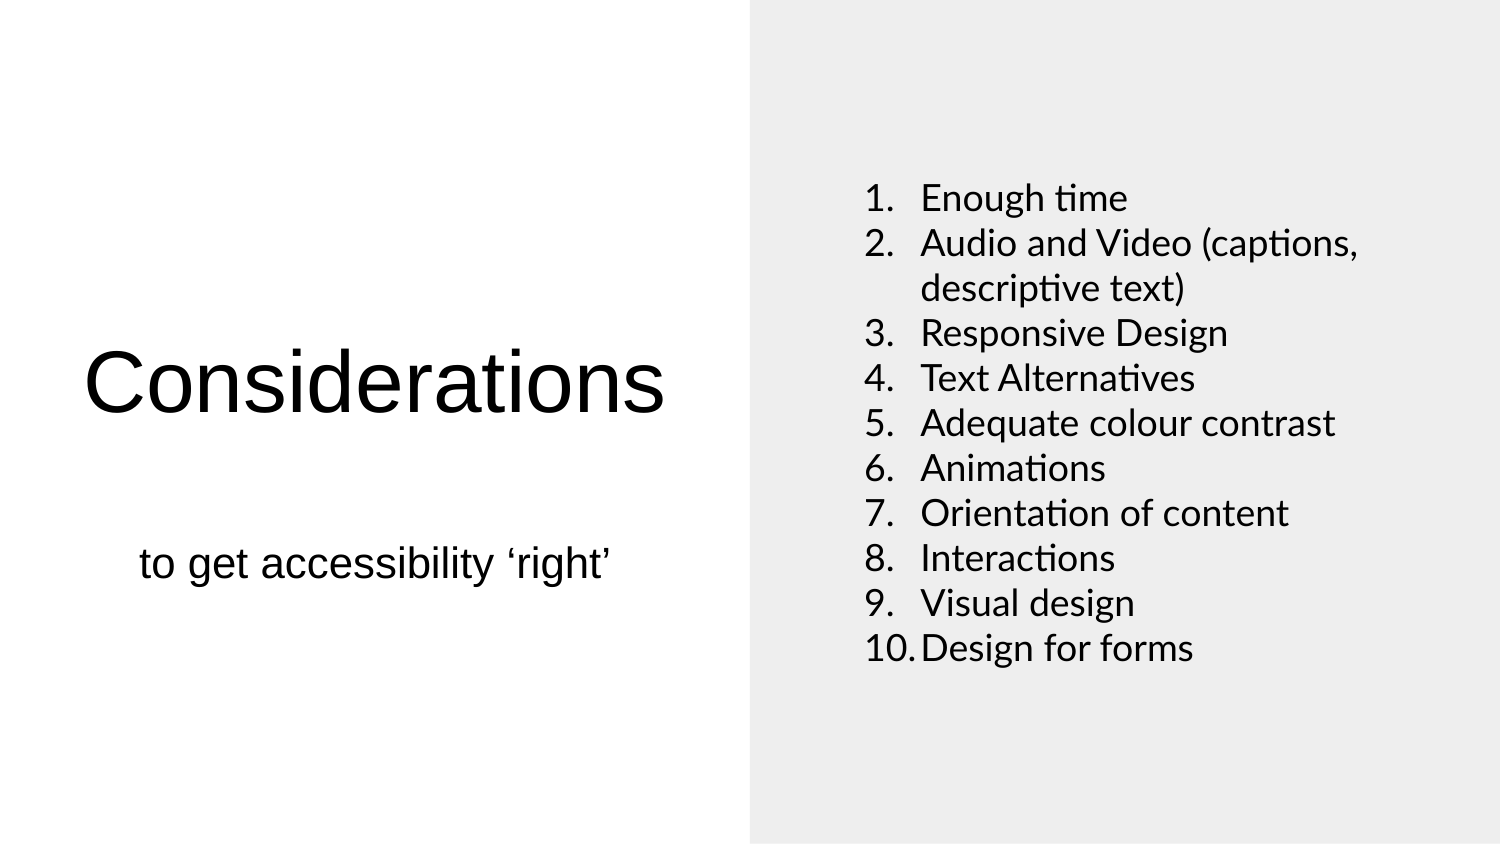

Enough time
Audio and Video (captions, descriptive text)
Responsive Design
Text Alternatives
Adequate colour contrast
Animations
Orientation of content
Interactions
Visual design
Design for forms
# Considerations
to get accessibility ‘right’